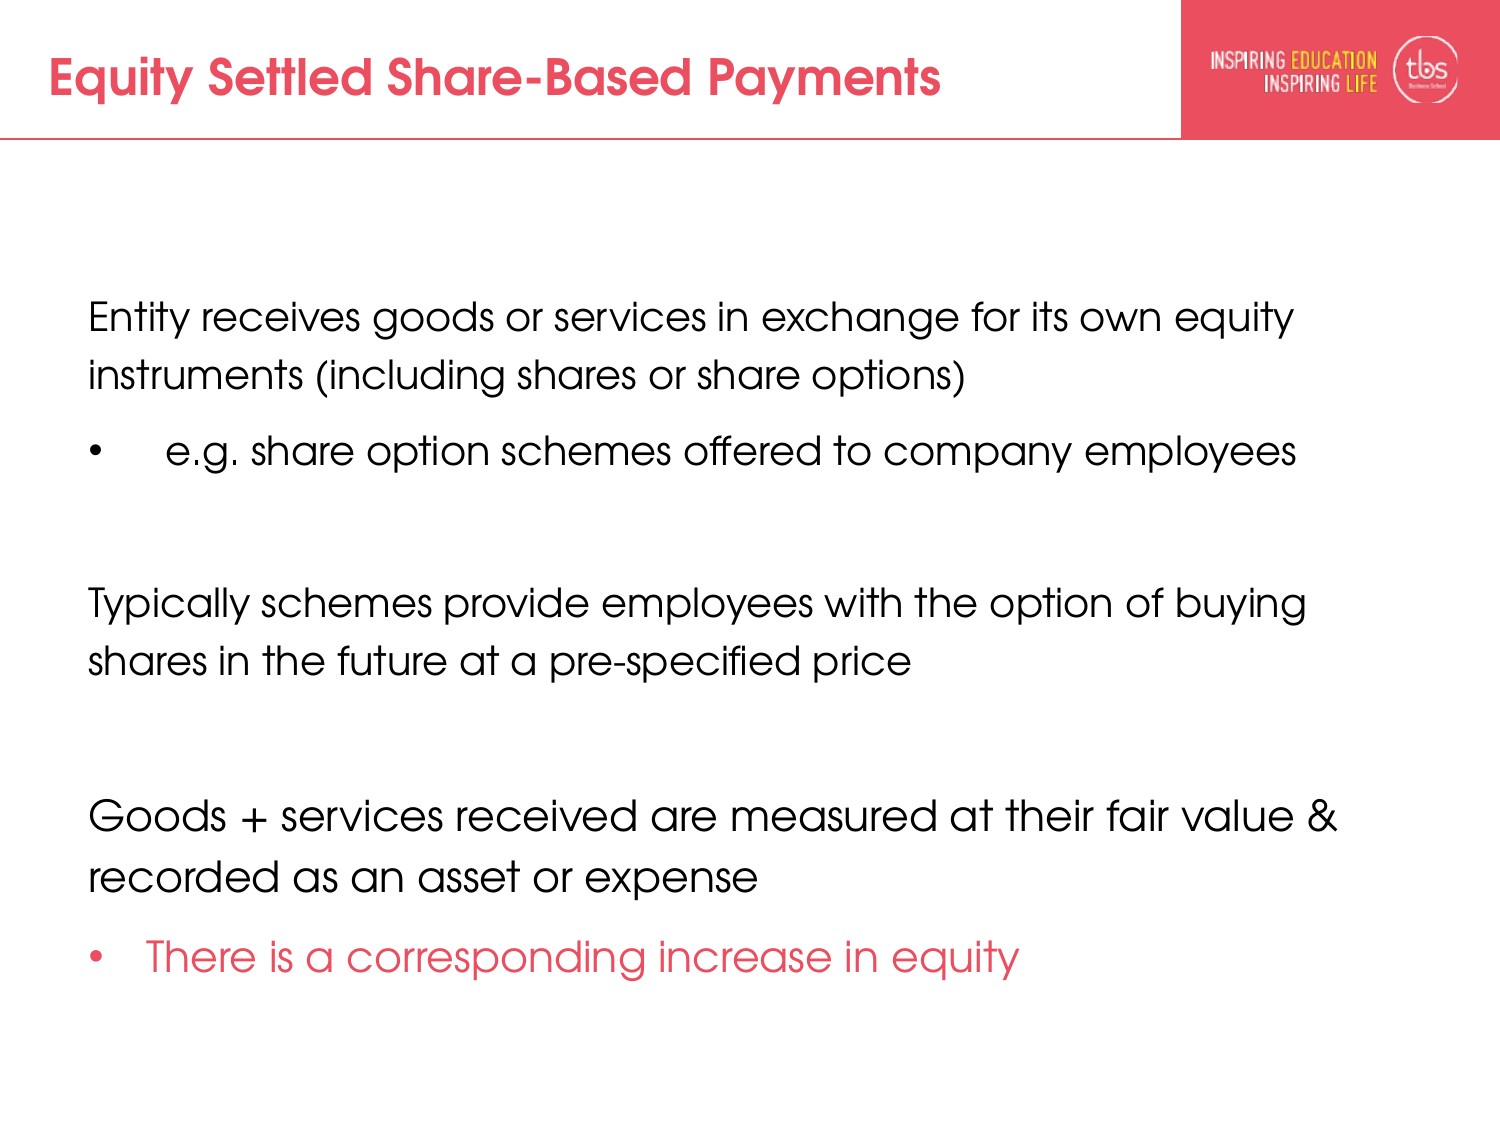

# Equity Settled Share-Based Payments

Entity receives goods or services in exchange for its own equity instruments (including shares or share options)
e.g. share option schemes offered to company employees

Typically schemes provide employees with the option of buying shares in the future at a pre-specified price

Goods + services received are measured at their fair value & recorded as an asset or expense
There is a corresponding increase in equity